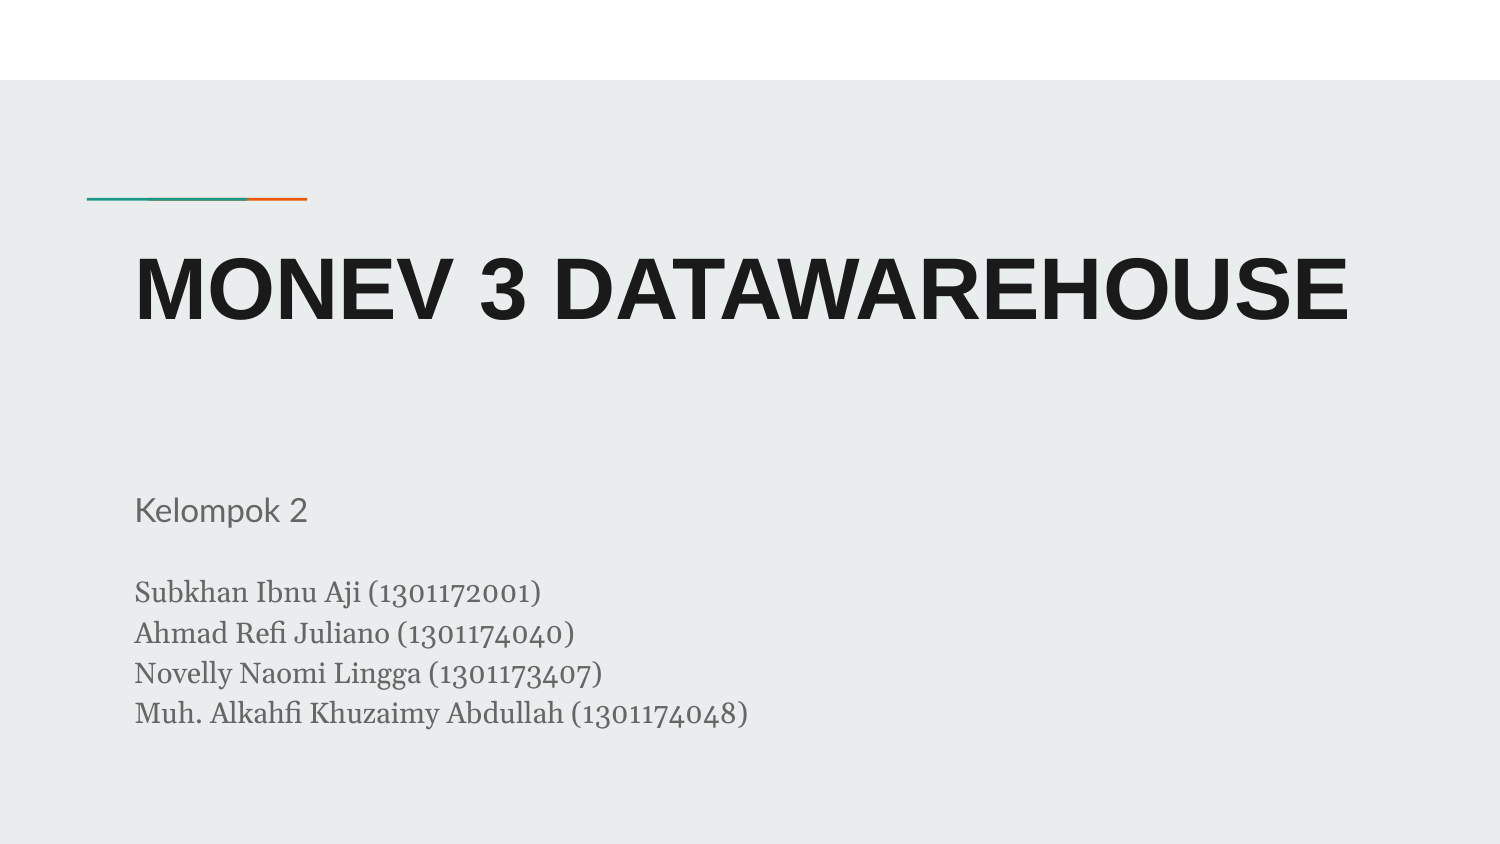

# MONEV 3 DATAWAREHOUSE
Kelompok 2

Subkhan Ibnu Aji (1301172001)
Ahmad Refi Juliano (1301174040)
Novelly Naomi Lingga (1301173407)
Muh. Alkahfi Khuzaimy Abdullah (1301174048)